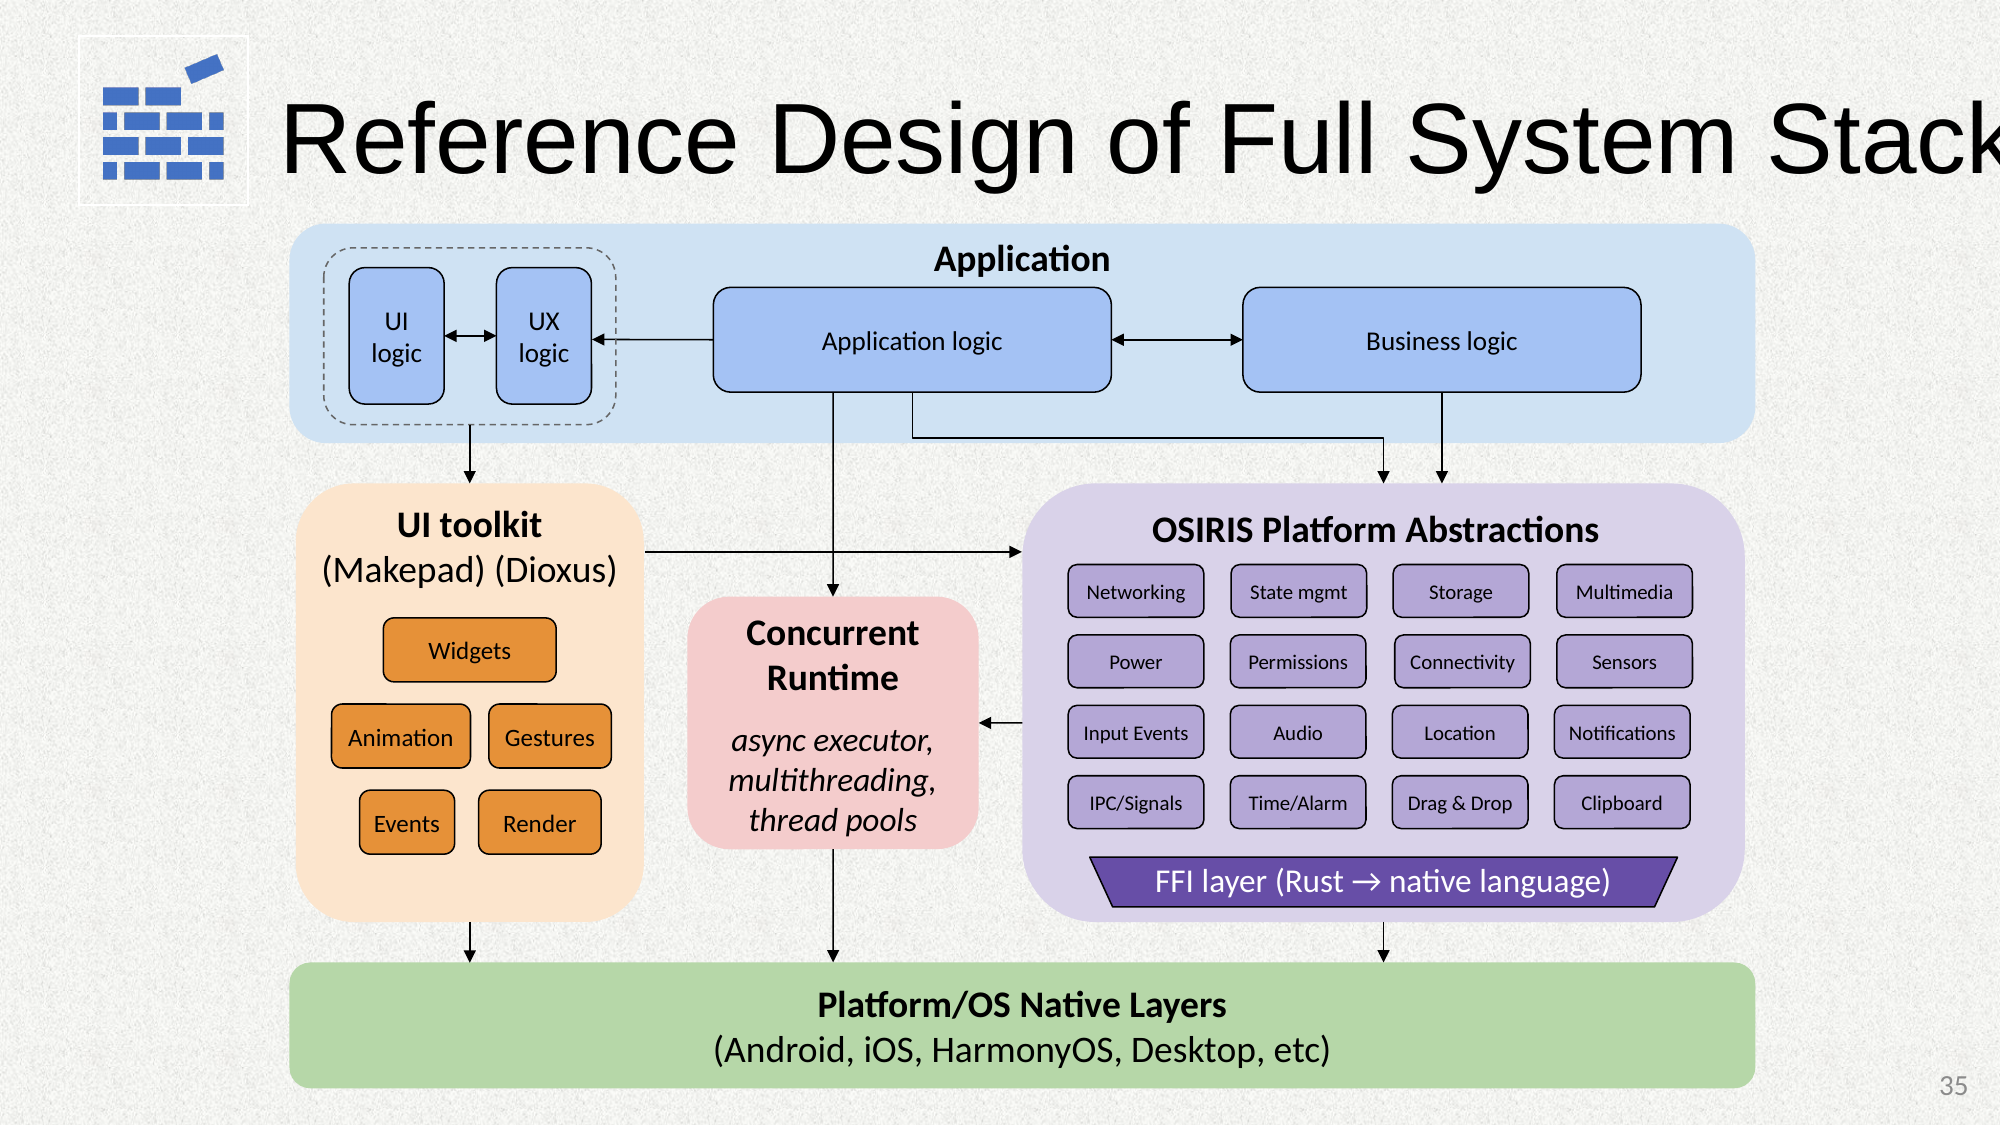

Reference Design of Full System Stack

Application

UI logic
UX logic
Application logic
Business logic
UI toolkit
(Makepad) (Dioxus)
OSIRIS Platform Abstractions
Networking
State mgmt
Storage
Multimedia
Concurrent Runtime
async executor,
multithreading,
thread pools
Widgets
Power
Permissions
Connectivity
Sensors
Gestures
Animation
Input Events
Audio
Location
Notifications
Time/Alarm
Drag & Drop
Clipboard
IPC/Signals
Events
Render

FFI layer (Rust → native language)
Platform/OS Native Layers
(Android, iOS, HarmonyOS, Desktop, etc)
35